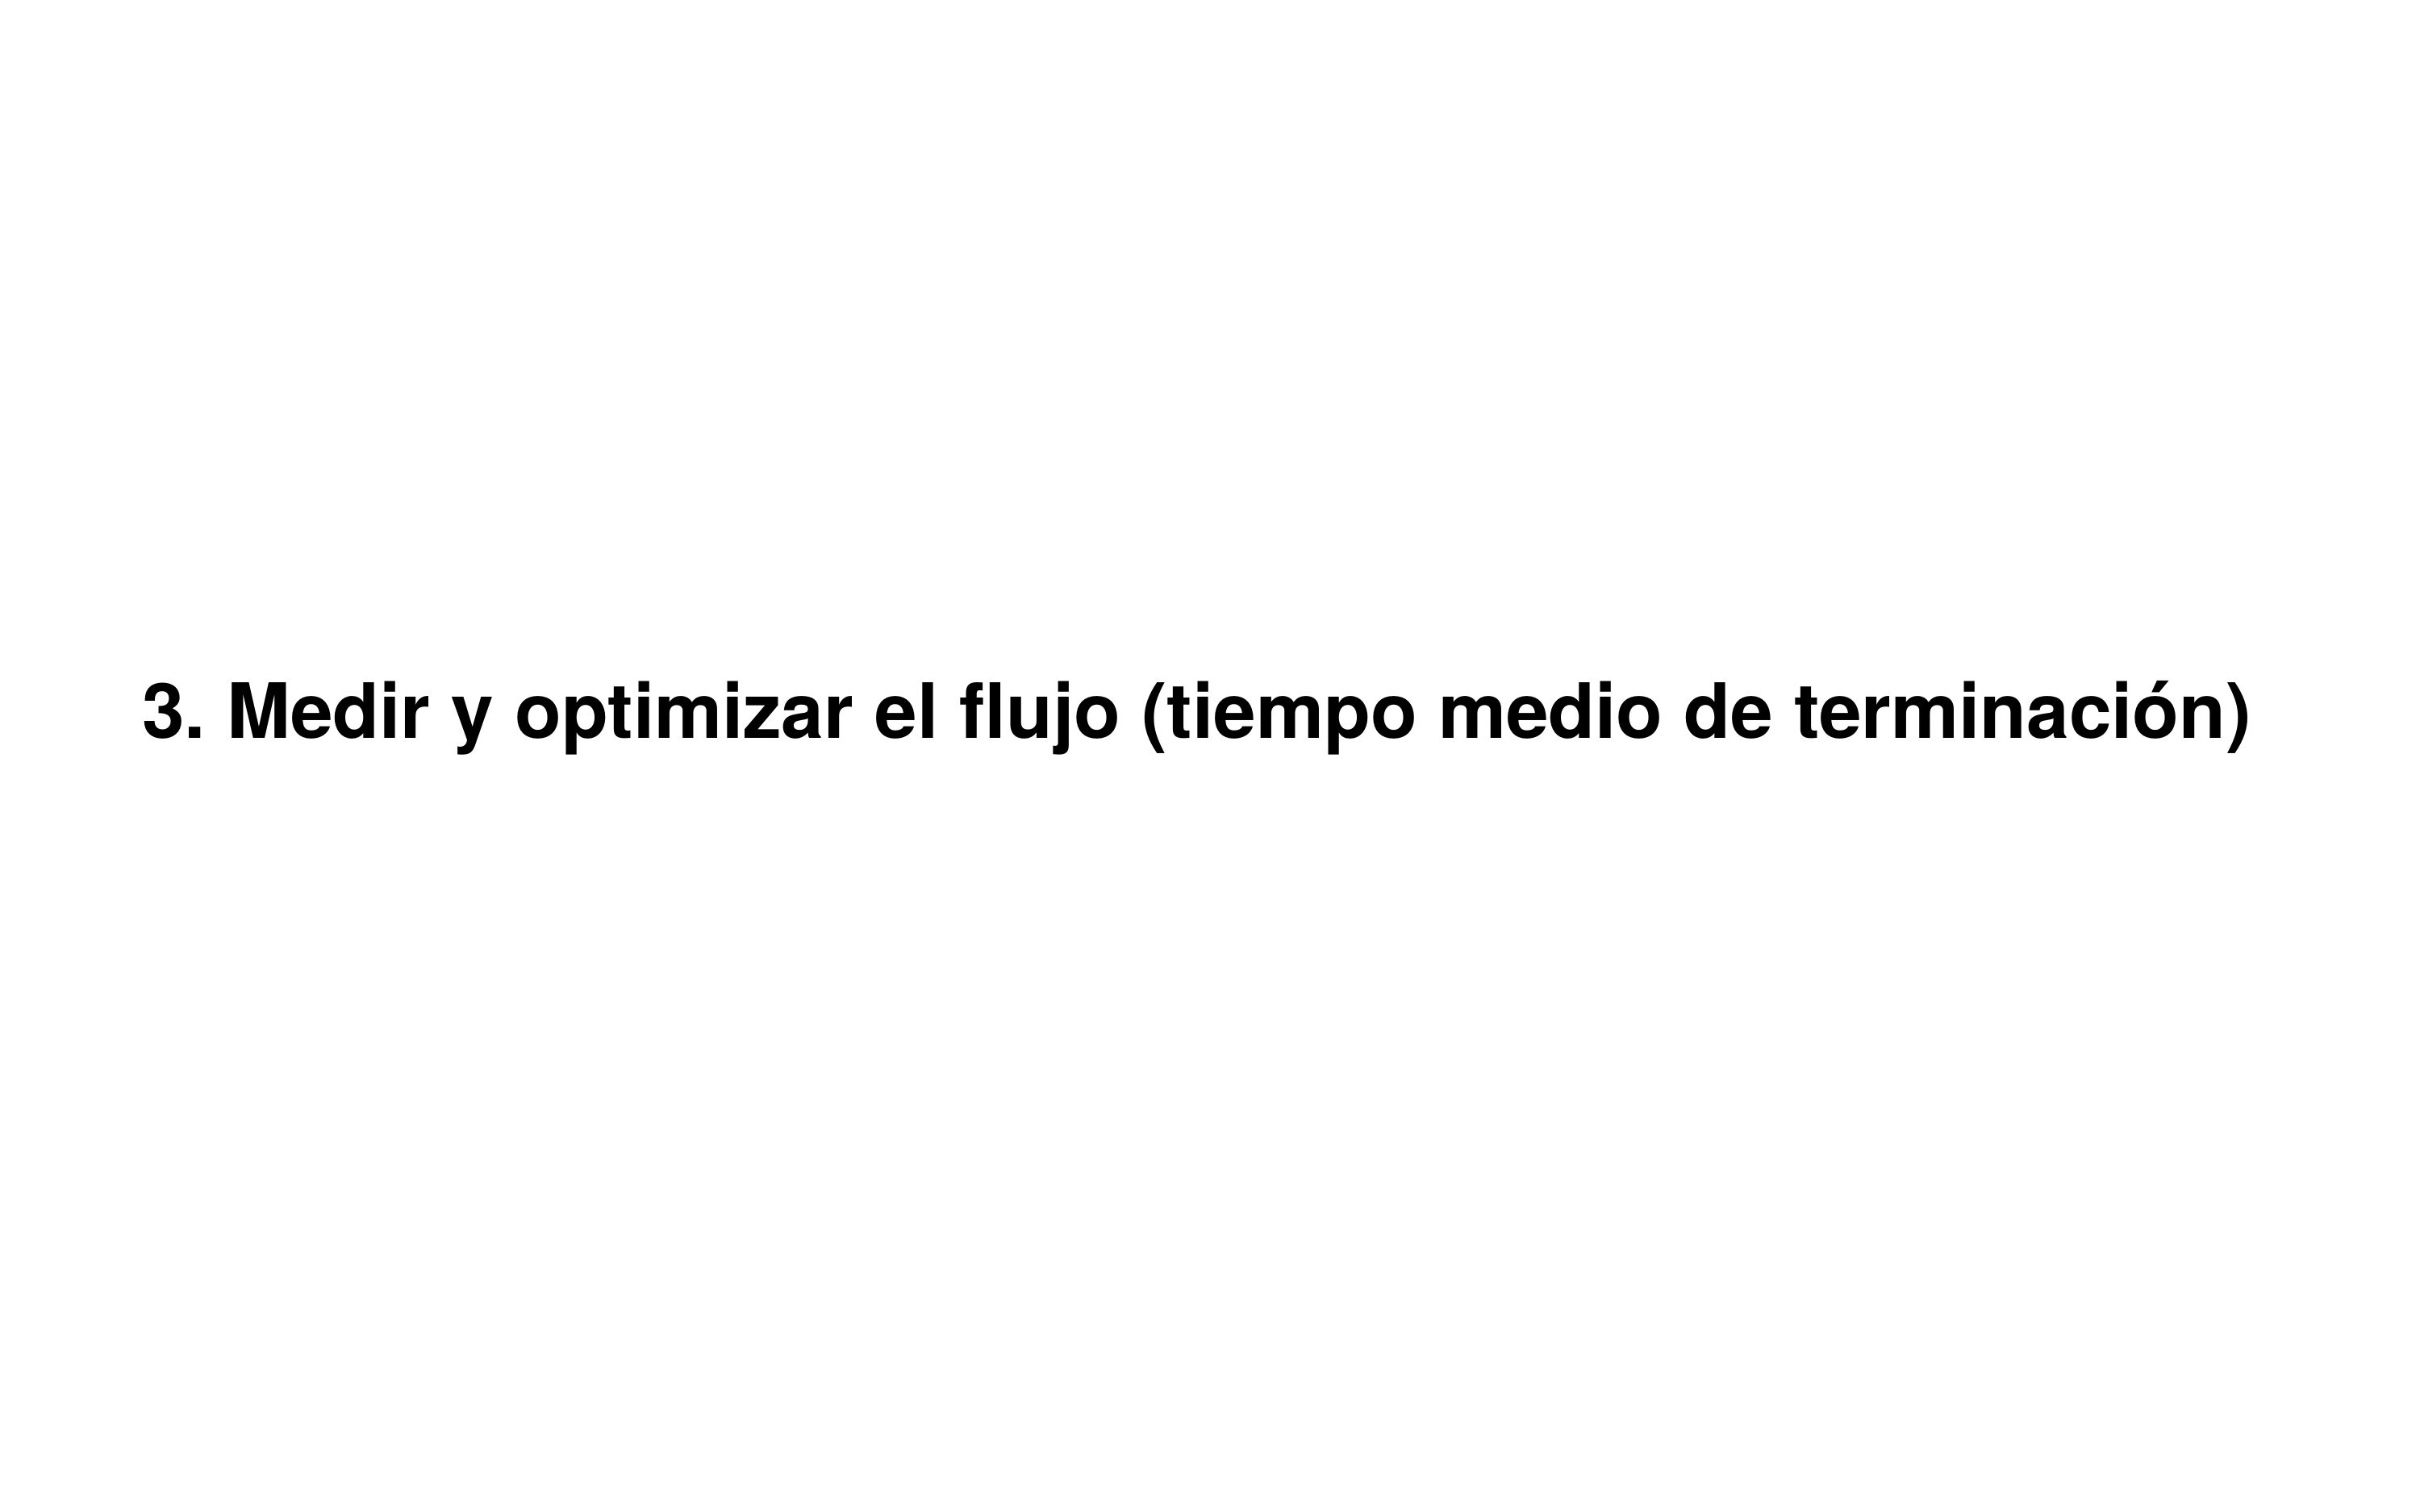

# 3. Medir y optimizar el flujo (tiempo medio de terminación)